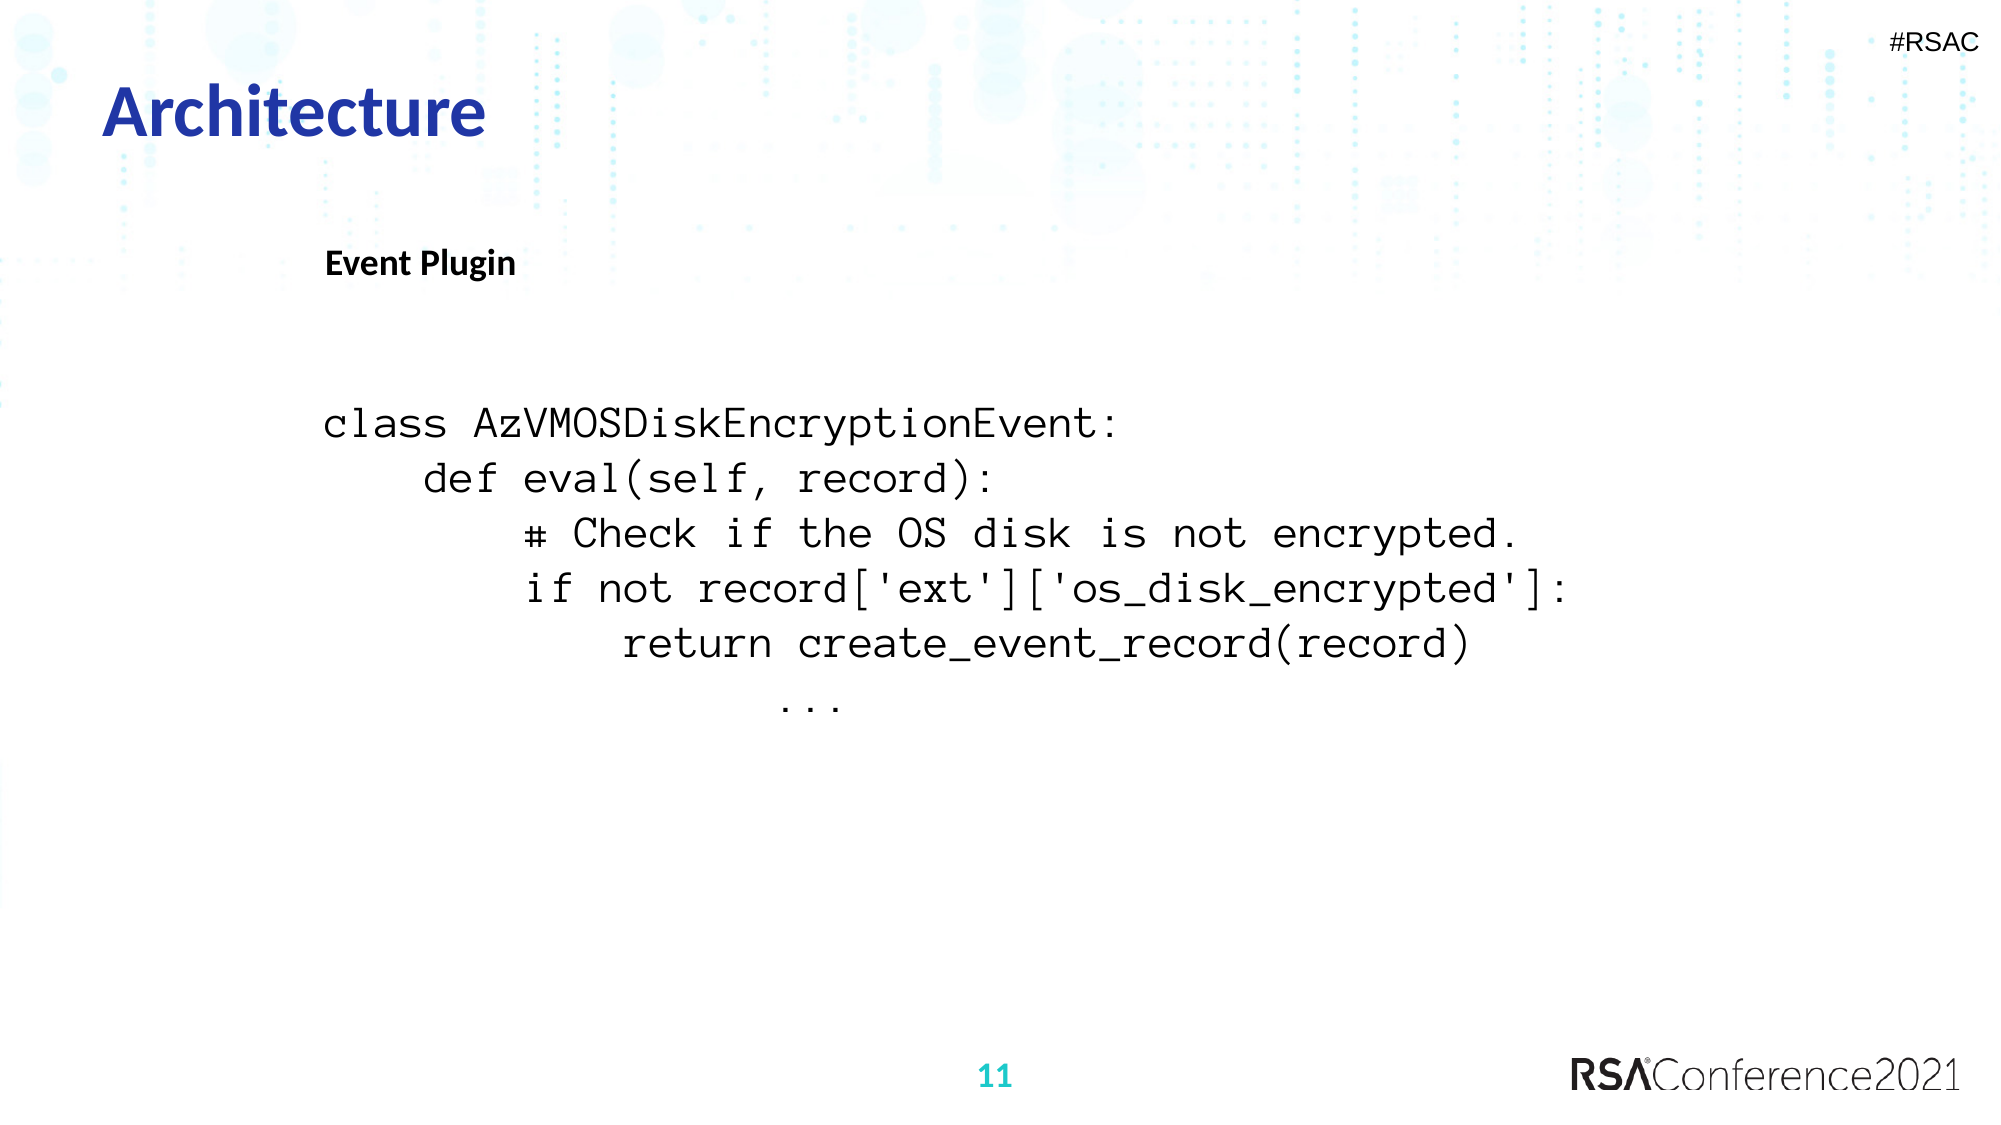

# Architecture
Event Plugin
class AzVMOSDiskEncryptionEvent:
    def eval(self, record):
        # Check if the OS disk is not encrypted.
        if not record['ext']['os_disk_encrypted']:
            return create_event_record(record)
			...

11